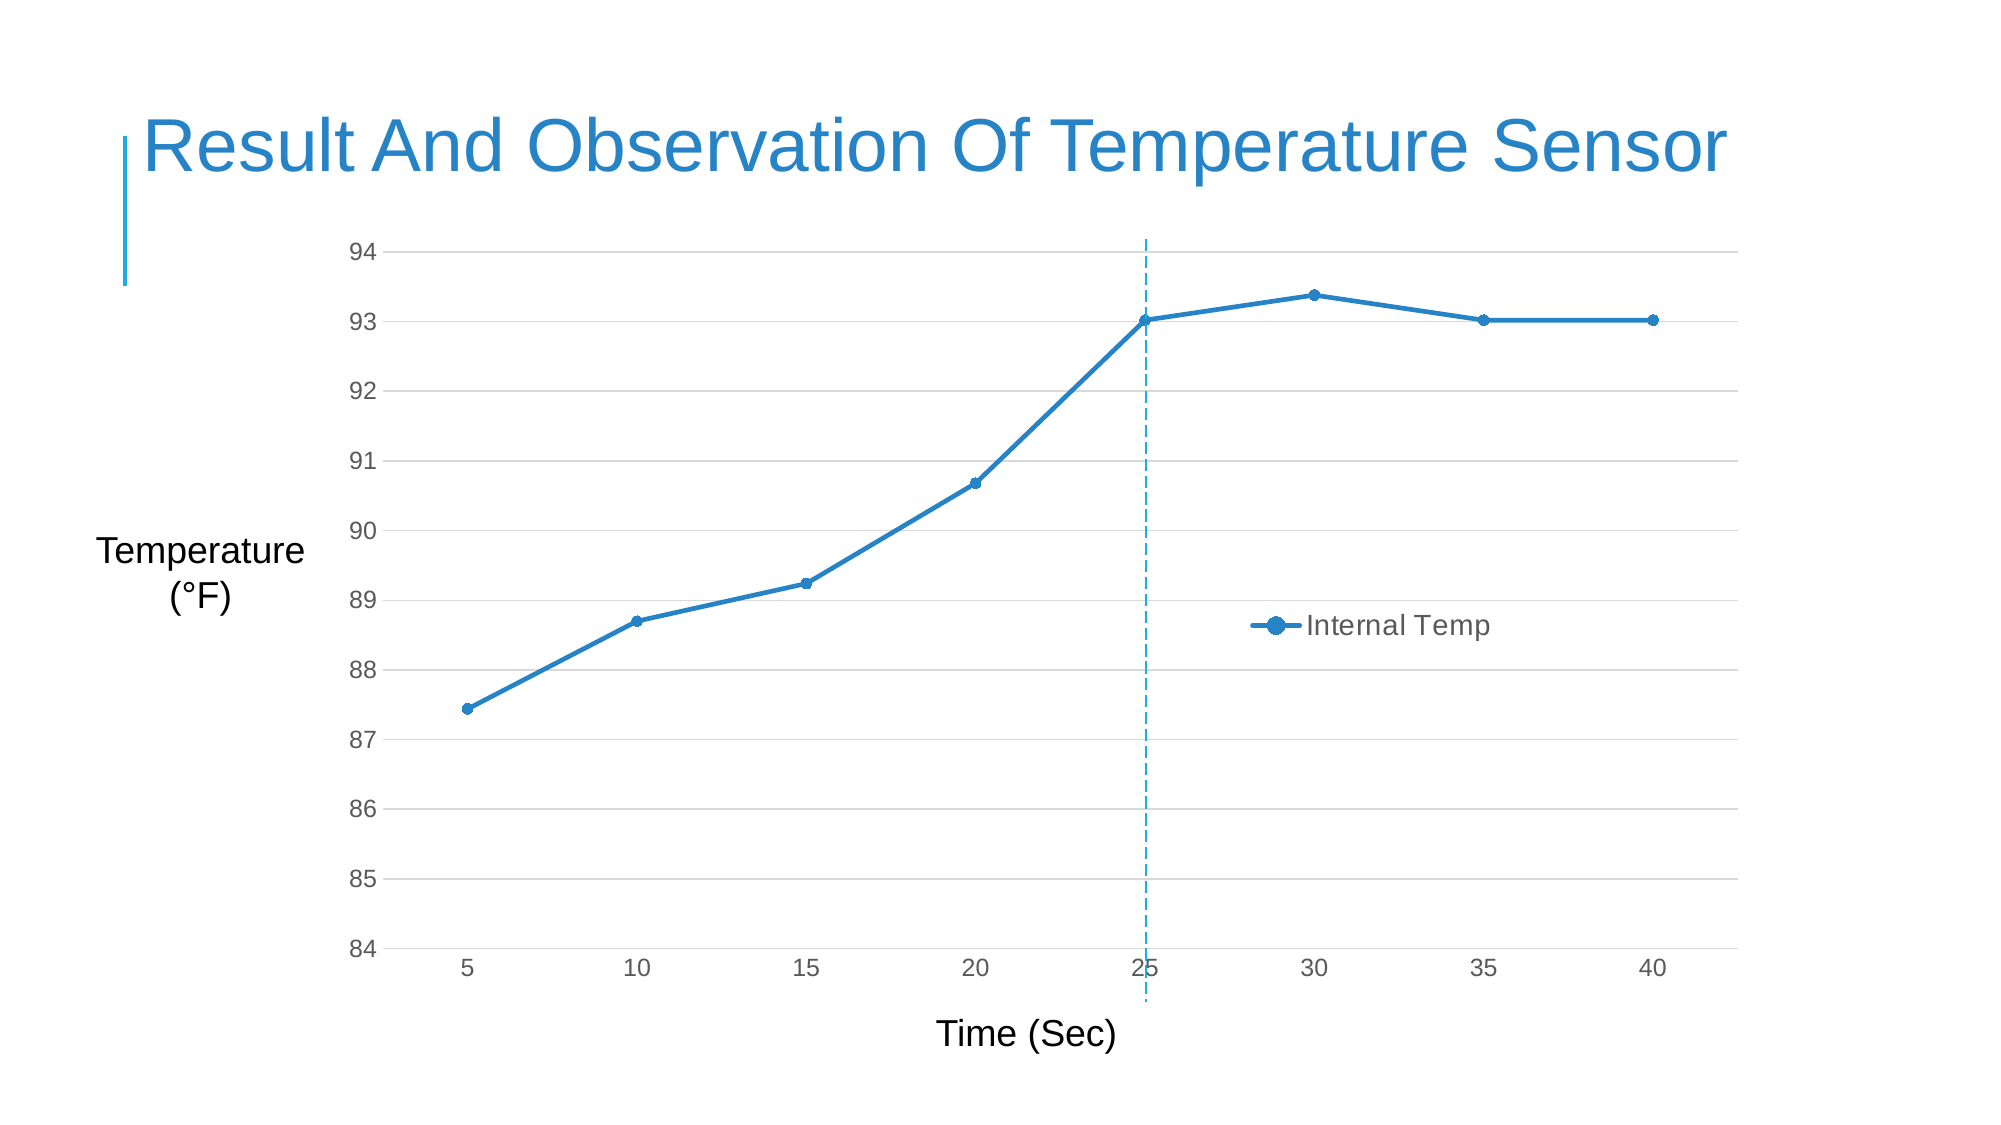

Result And Observation Of Temperature Sensor

### Chart

| Category | Internal Temp |
|---|---|
| 5 | 87.44 |
| 10 | 88.7 |
| 15 | 89.24 |
| 20 | 90.68 |
| 25 | 93.02 |
| 30 | 93.38 |
| 35 | 93.02 |
| 40 | 93.02 |
Temperature
(°F)
Time (Sec)